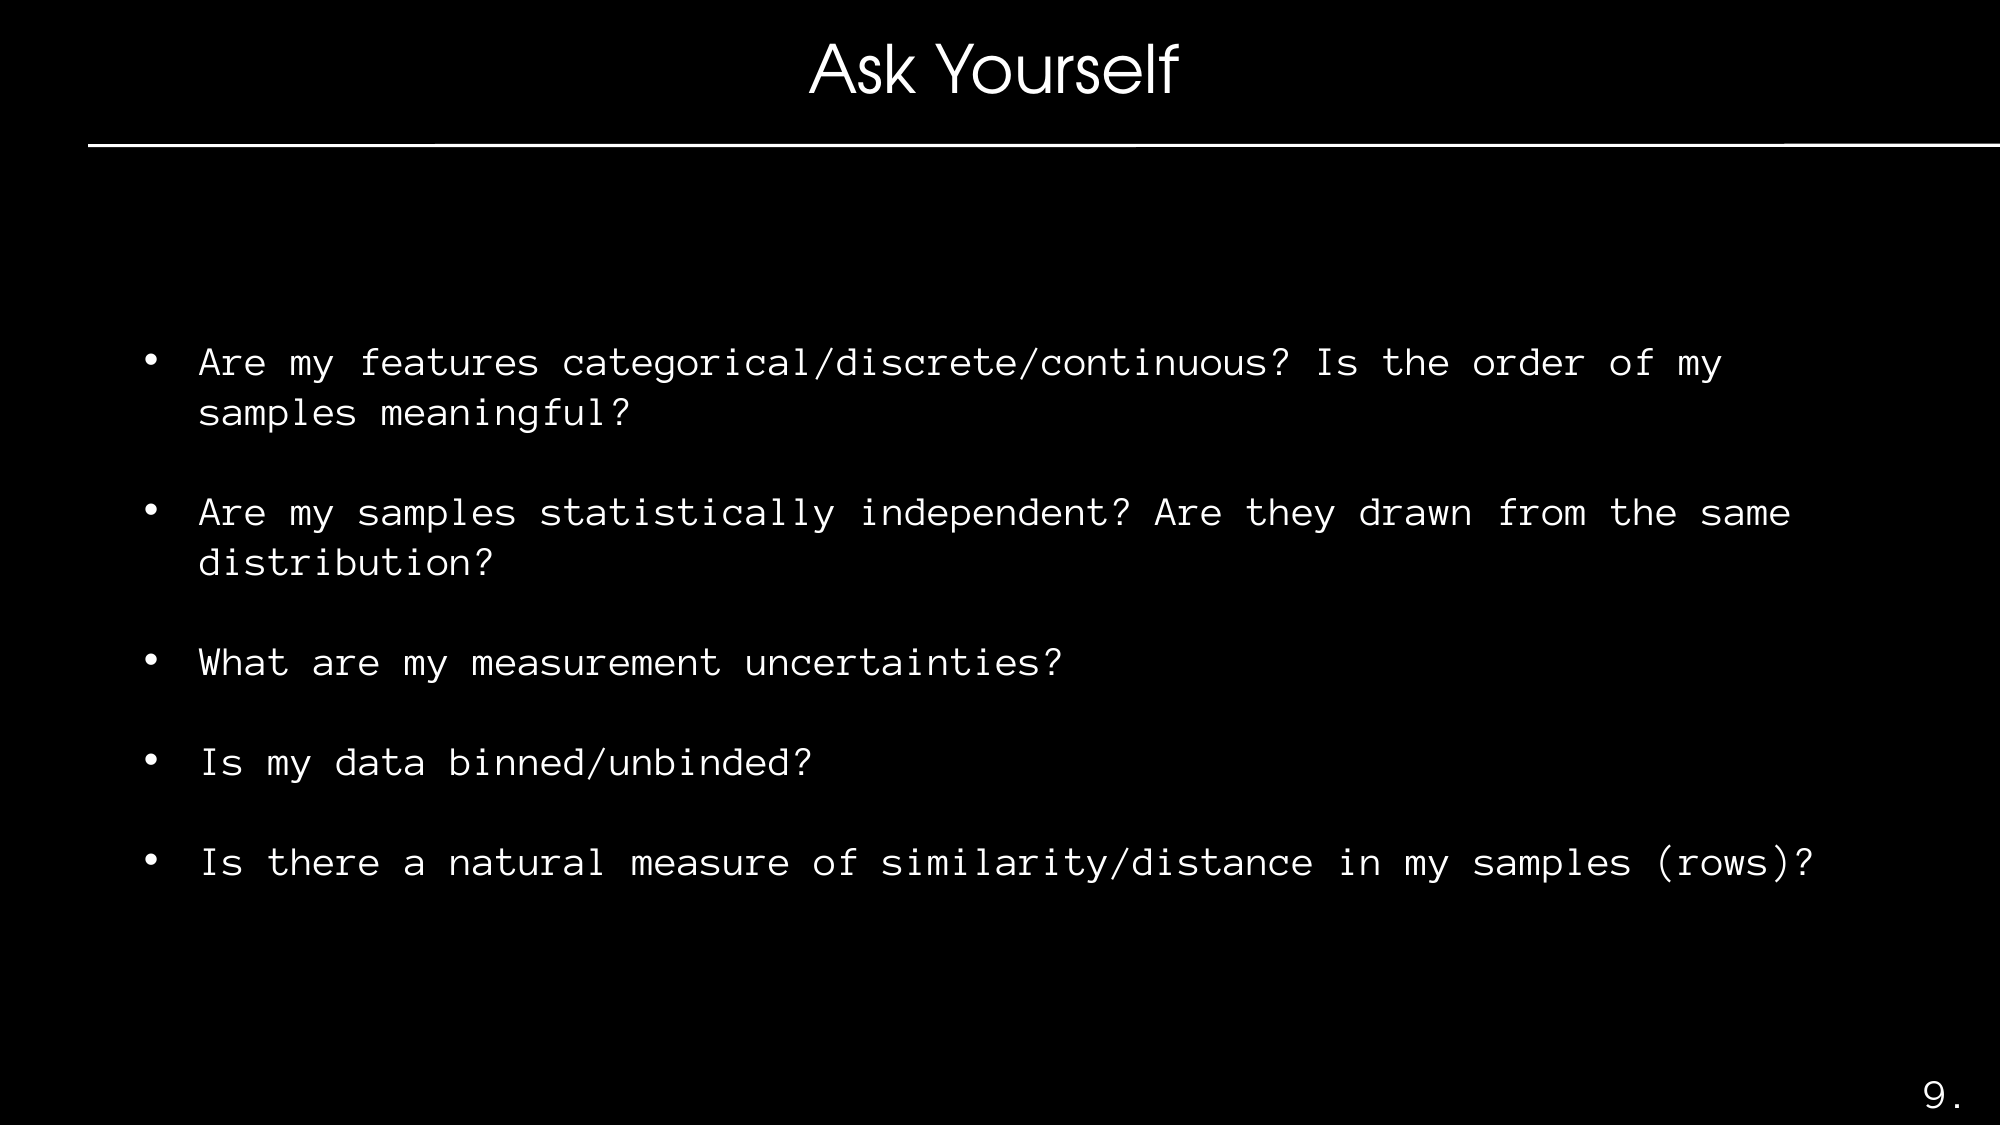

Ask Yourself
Are my features categorical/discrete/continuous? Is the order of my samples meaningful?

Are my samples statistically independent? Are they drawn from the same distribution?

What are my measurement uncertainties?

Is my data binned/unbinded?

Is there a natural measure of similarity/distance in my samples (rows)?
9.